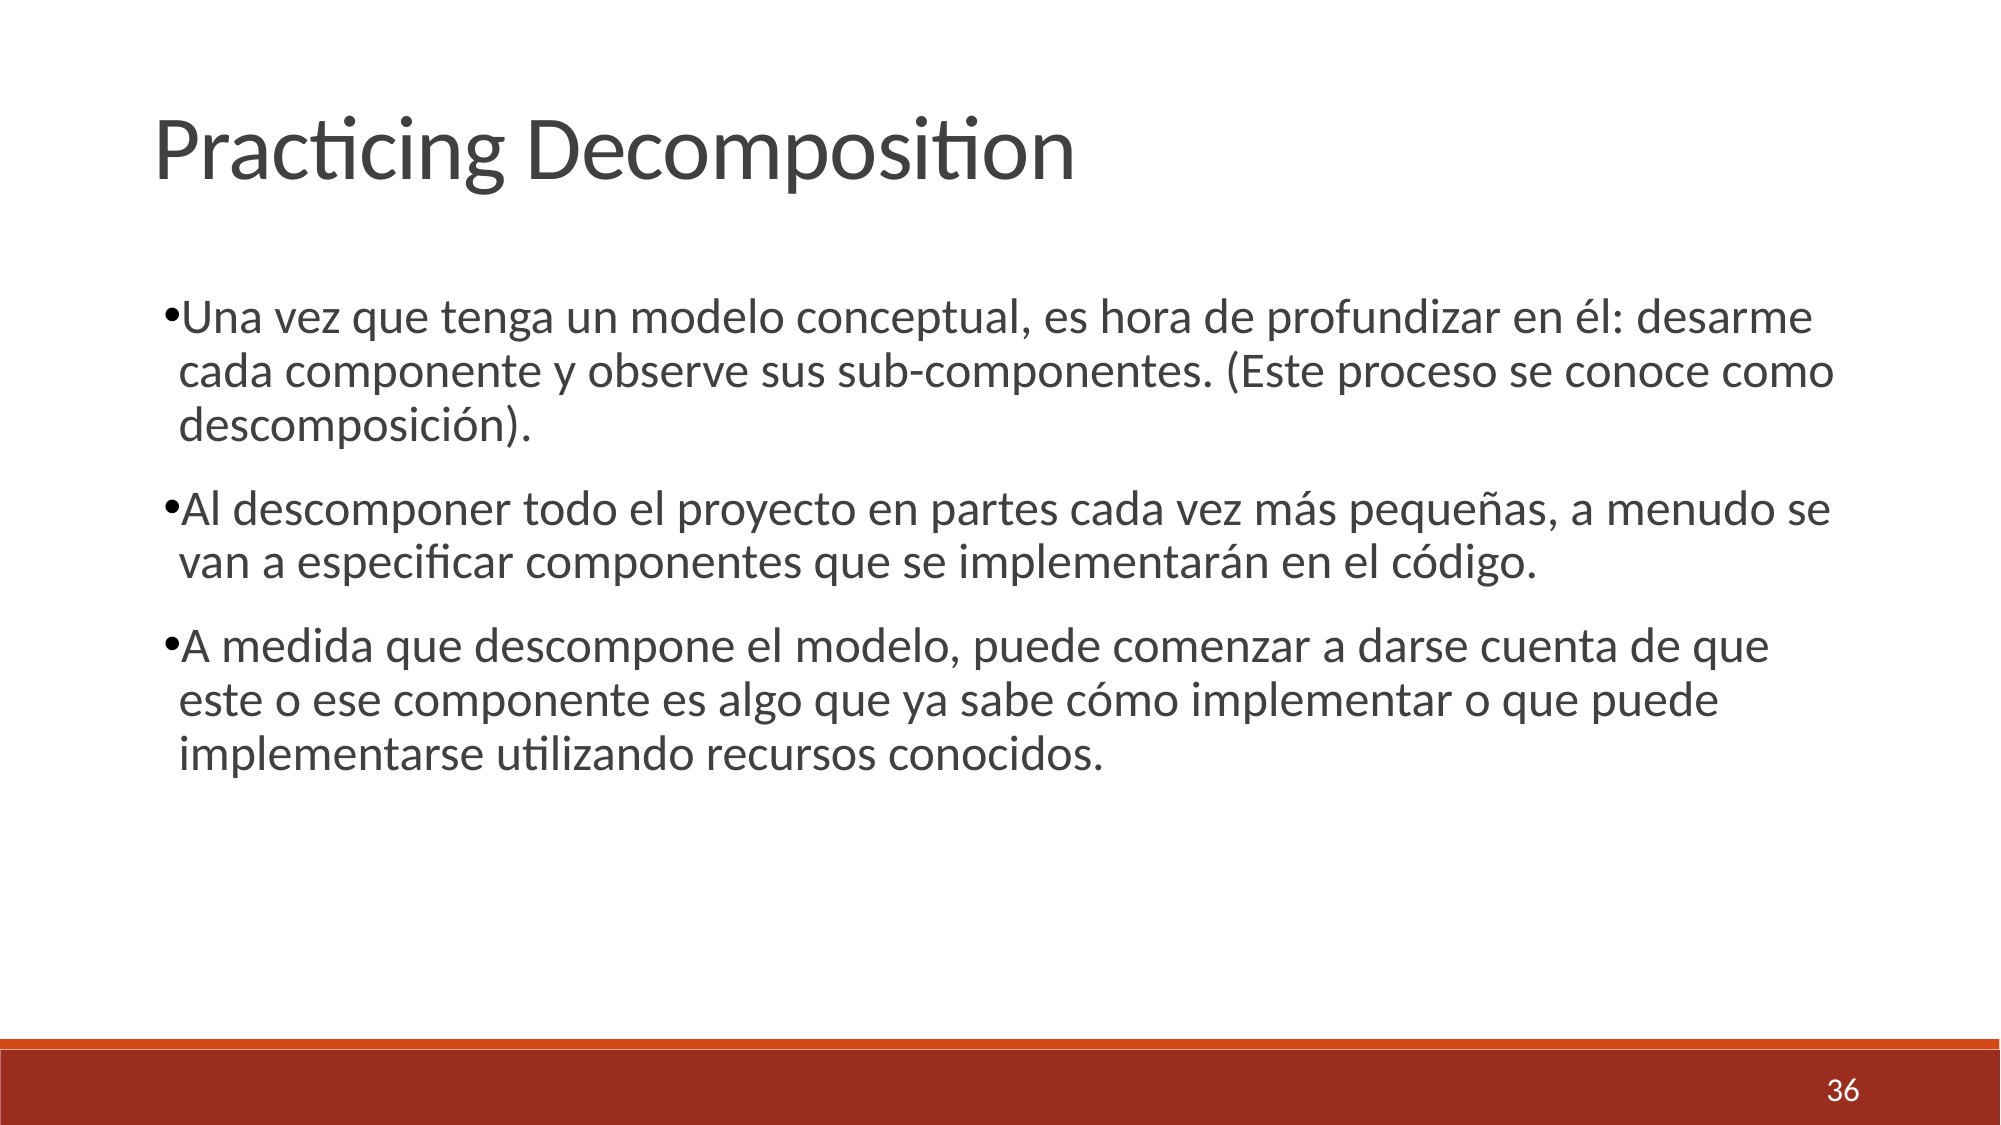

Practicing Decomposition
Una vez que tenga un modelo conceptual, es hora de profundizar en él: desarme cada componente y observe sus sub-componentes. (Este proceso se conoce como descomposición).
Al descomponer todo el proyecto en partes cada vez más pequeñas, a menudo se van a especificar componentes que se implementarán en el código.
A medida que descompone el modelo, puede comenzar a darse cuenta de que este o ese componente es algo que ya sabe cómo implementar o que puede implementarse utilizando recursos conocidos.
36